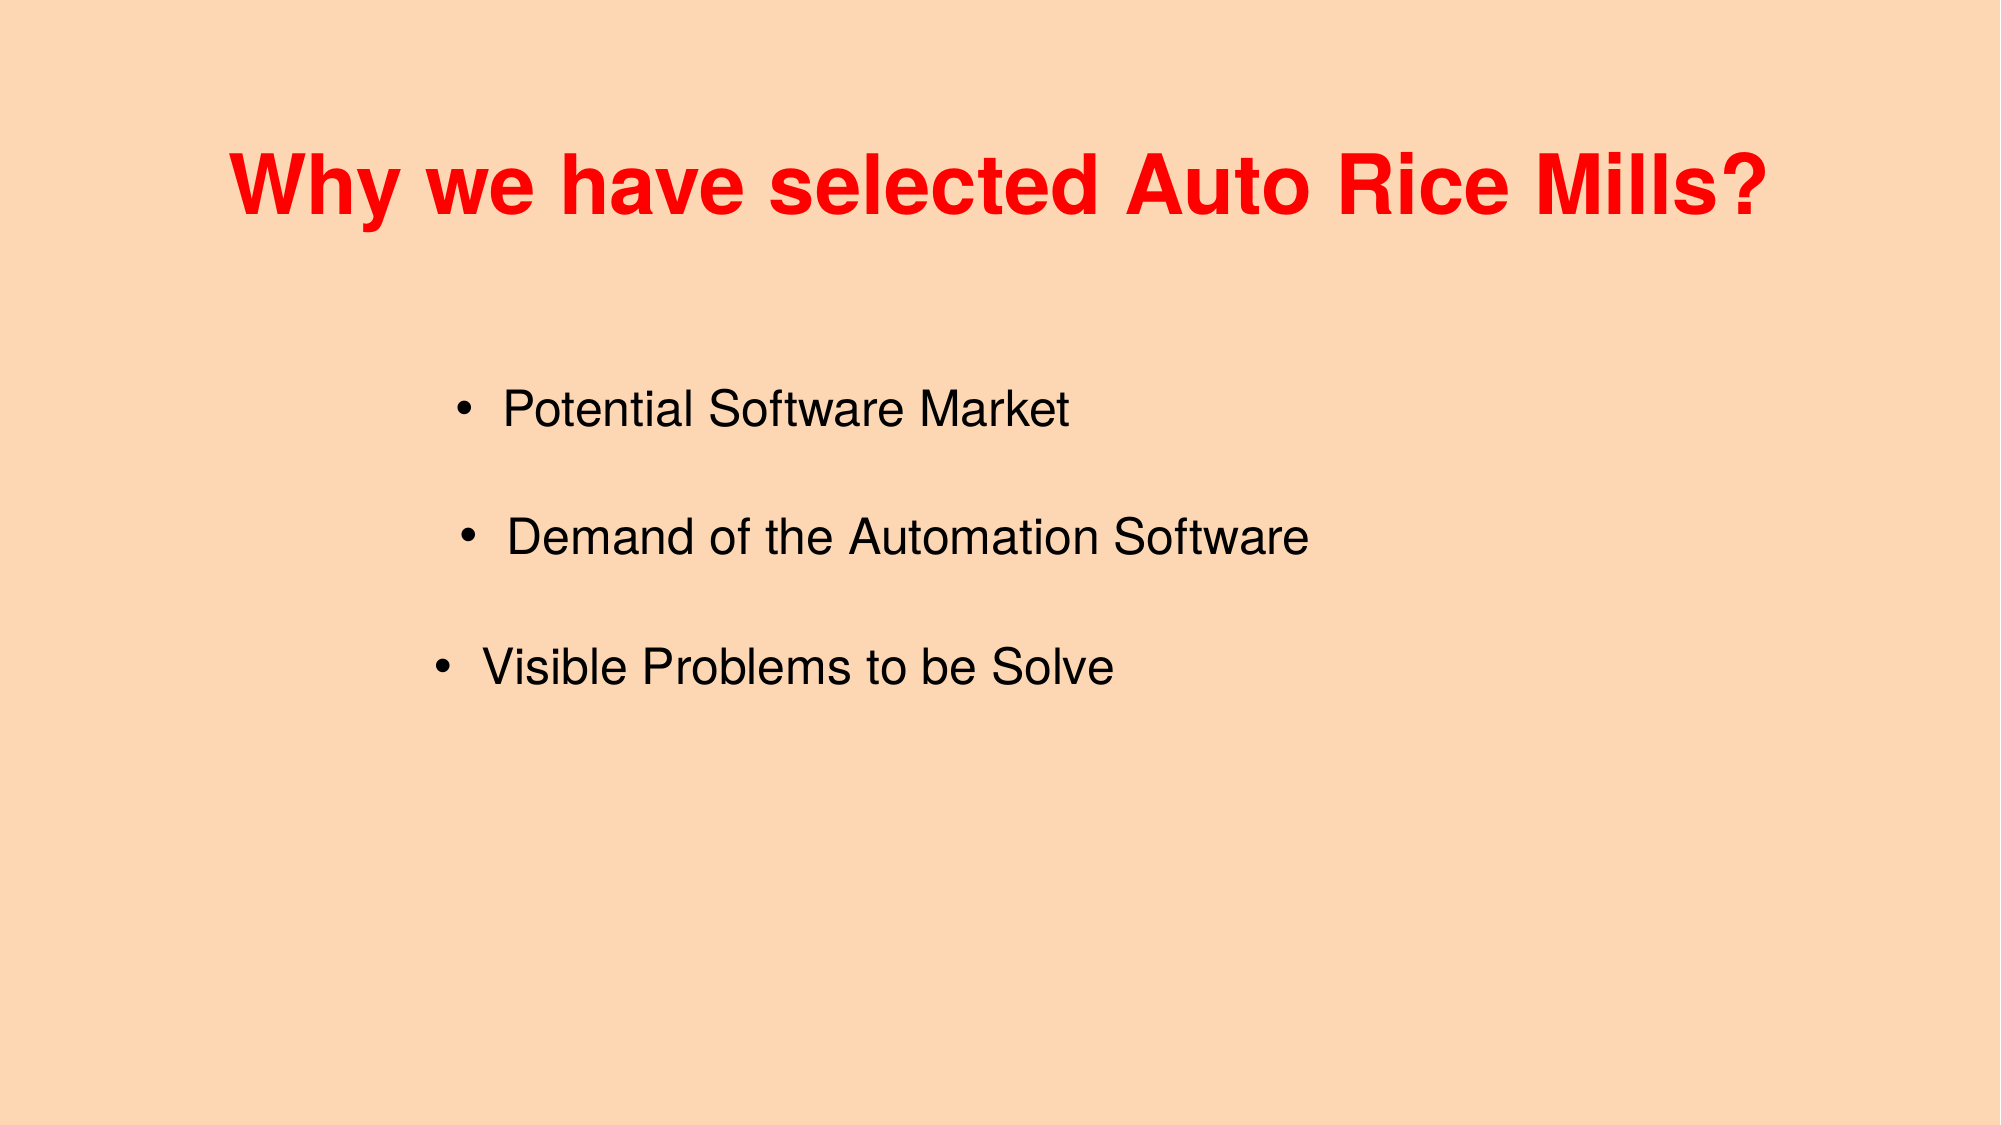

Why we have selected Auto Rice Mills?
Potential Software Market
Demand of the Automation Software
Visible Problems to be Solve